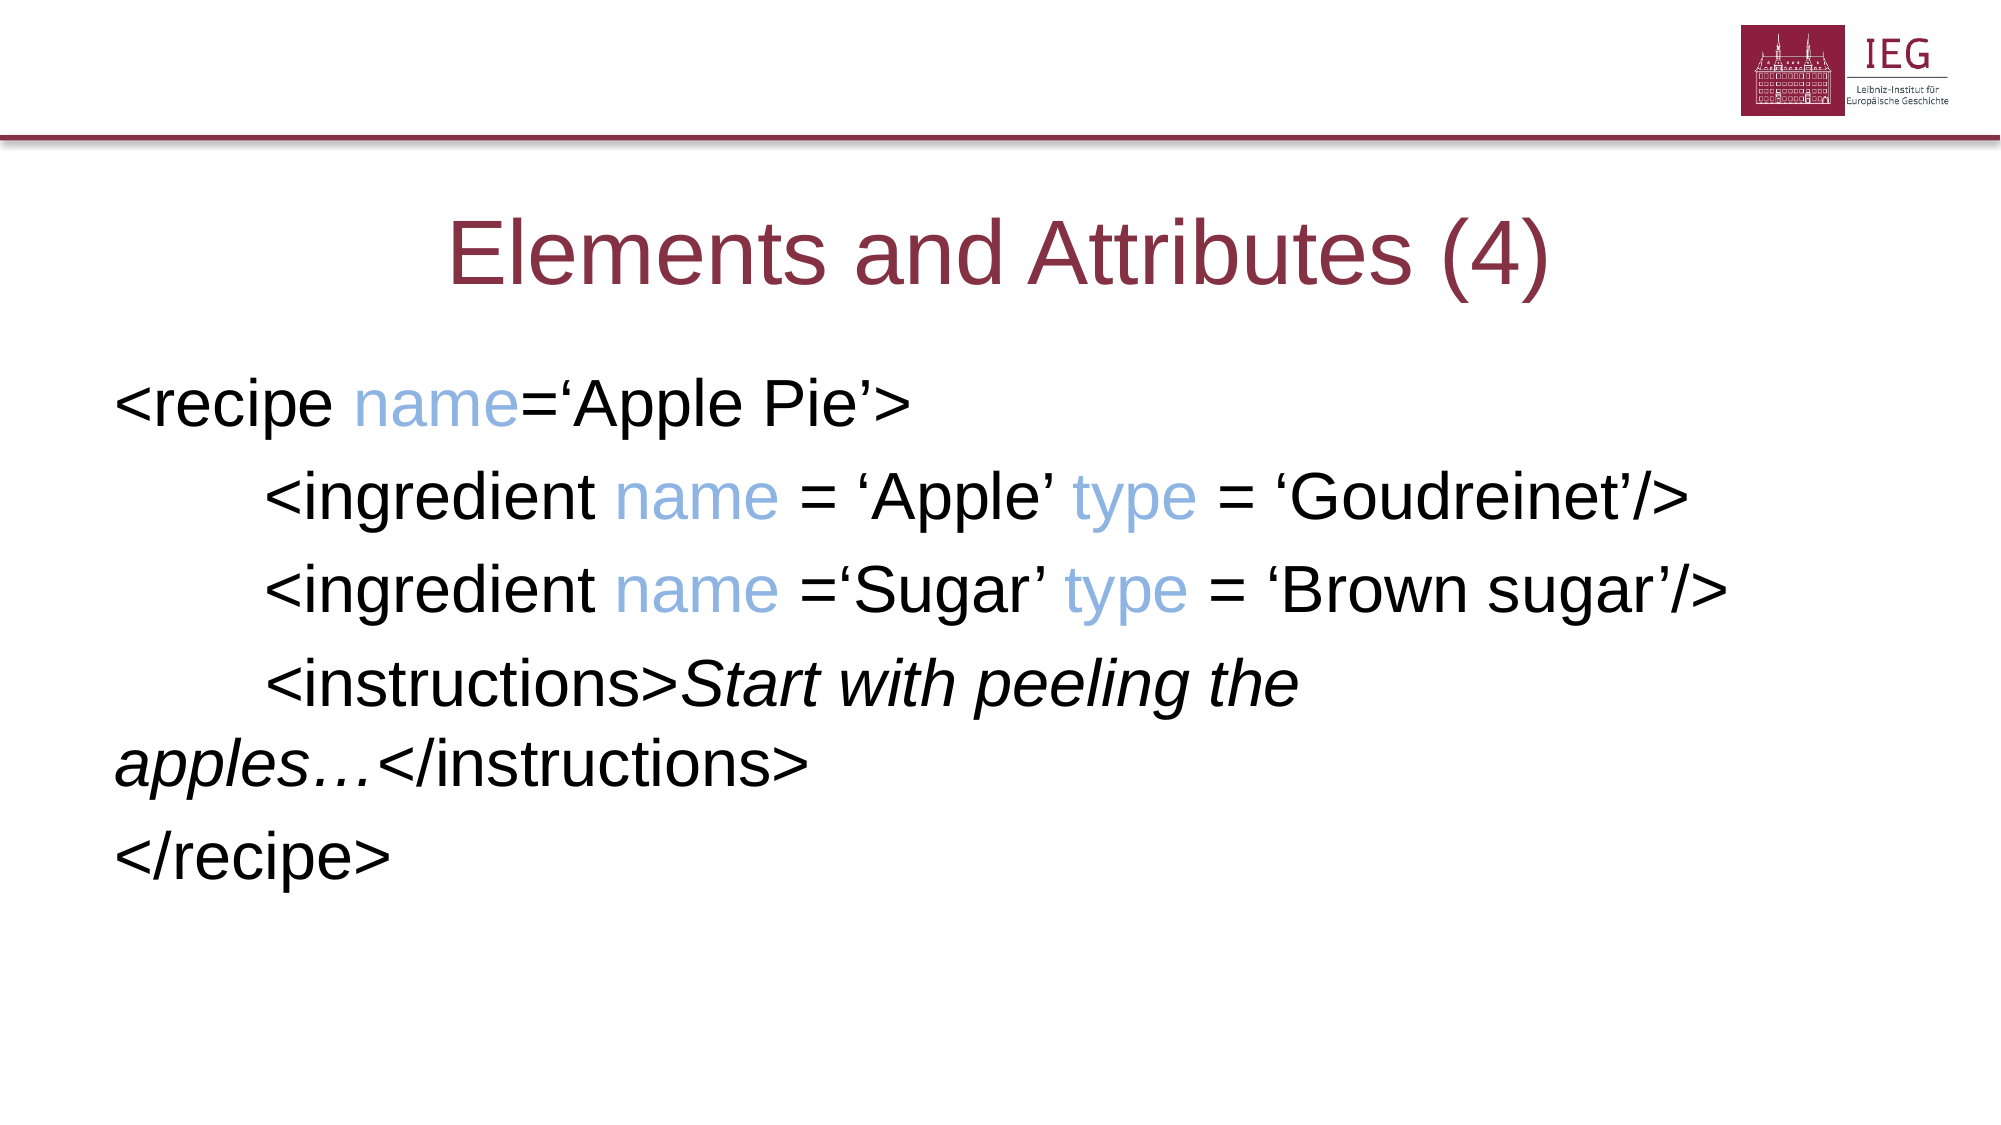

Elements and Attributes (4)
<recipe name=‘Apple Pie’>
	<ingredient name = ‘Apple’ type = ‘Goudreinet’/>
	<ingredient name =‘Sugar’ type = ‘Brown sugar’/>
	<instructions>Start with peeling the apples…</instructions>
</recipe>